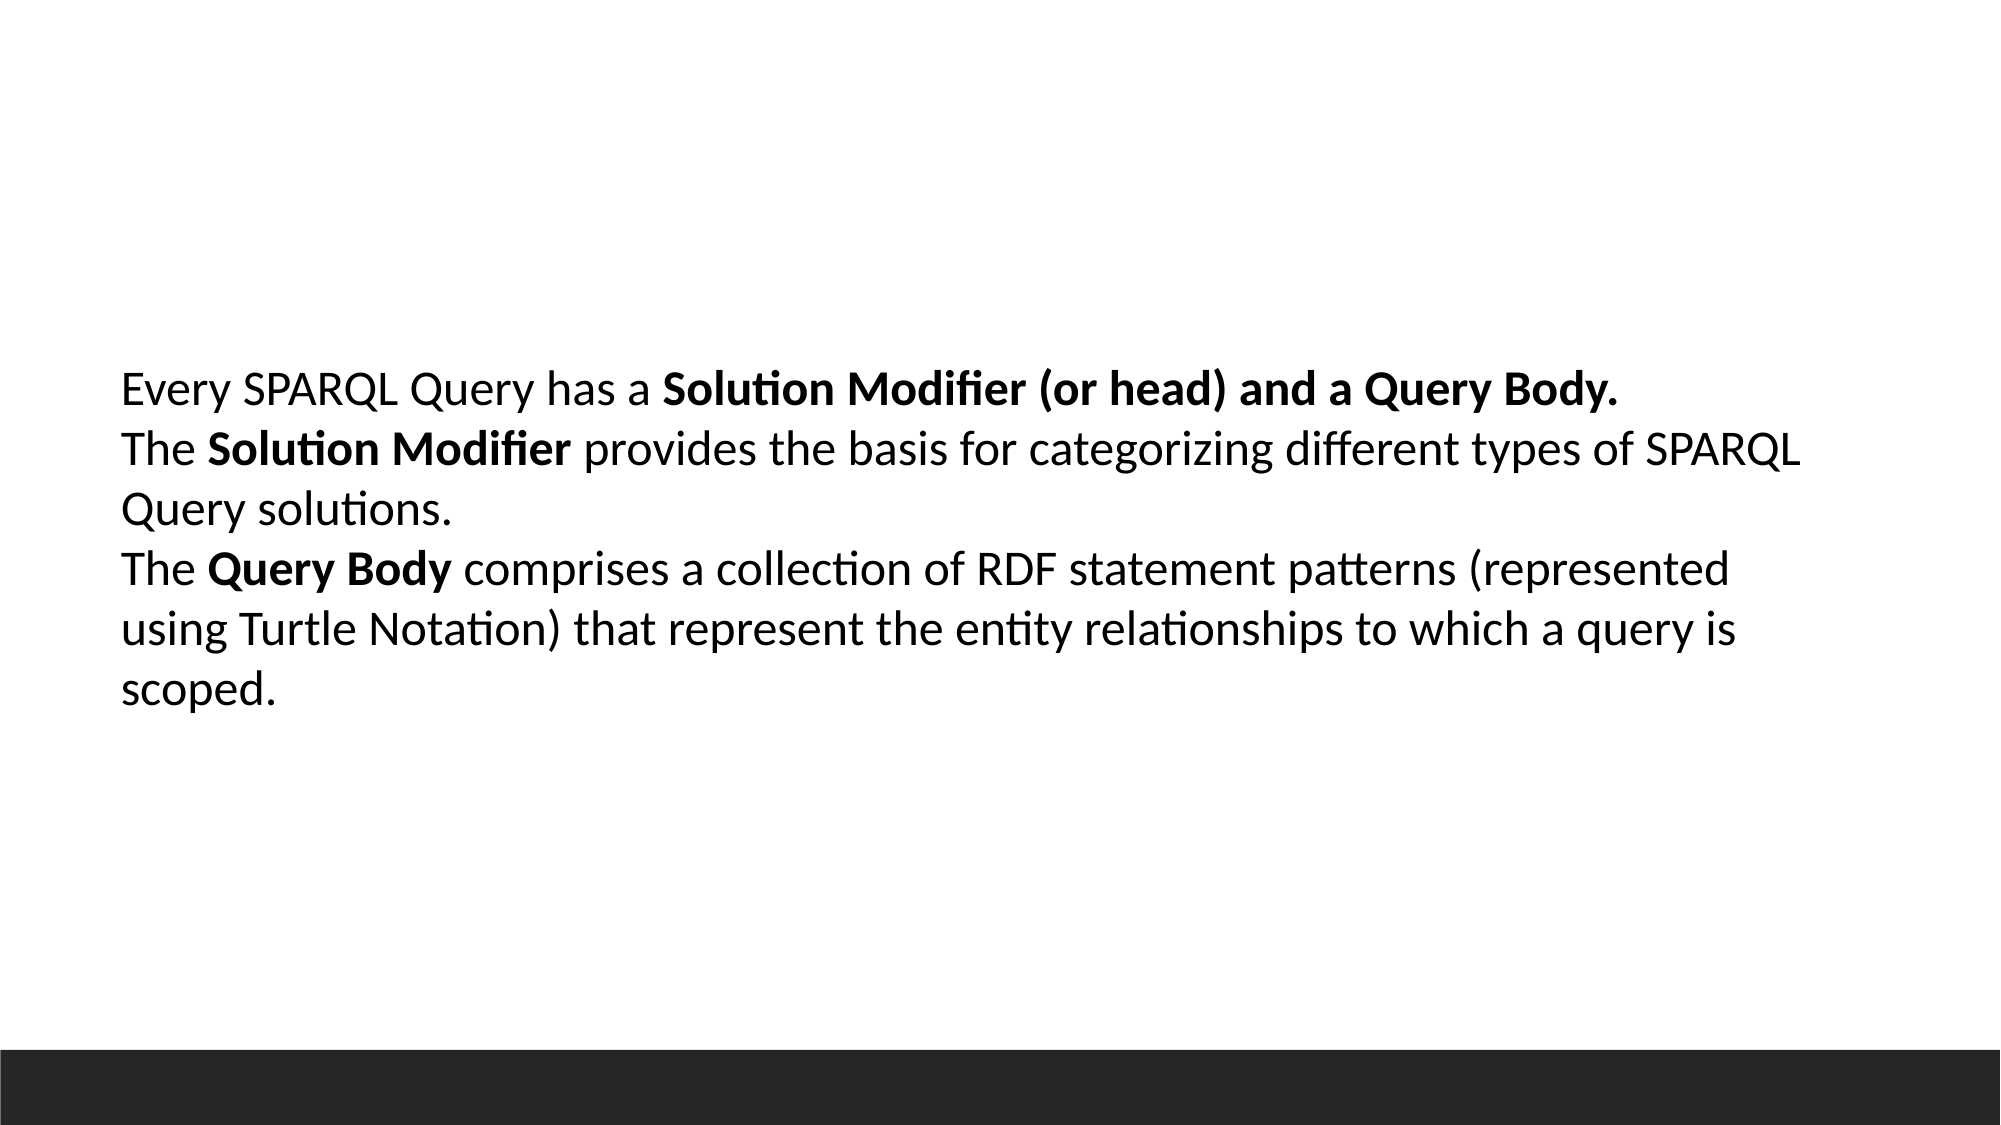

Every SPARQL Query has a Solution Modifier (or head) and a Query Body.
The Solution Modifier provides the basis for categorizing different types of SPARQL Query solutions.
The Query Body comprises a collection of RDF statement patterns (represented using Turtle Notation) that represent the entity relationships to which a query is scoped.